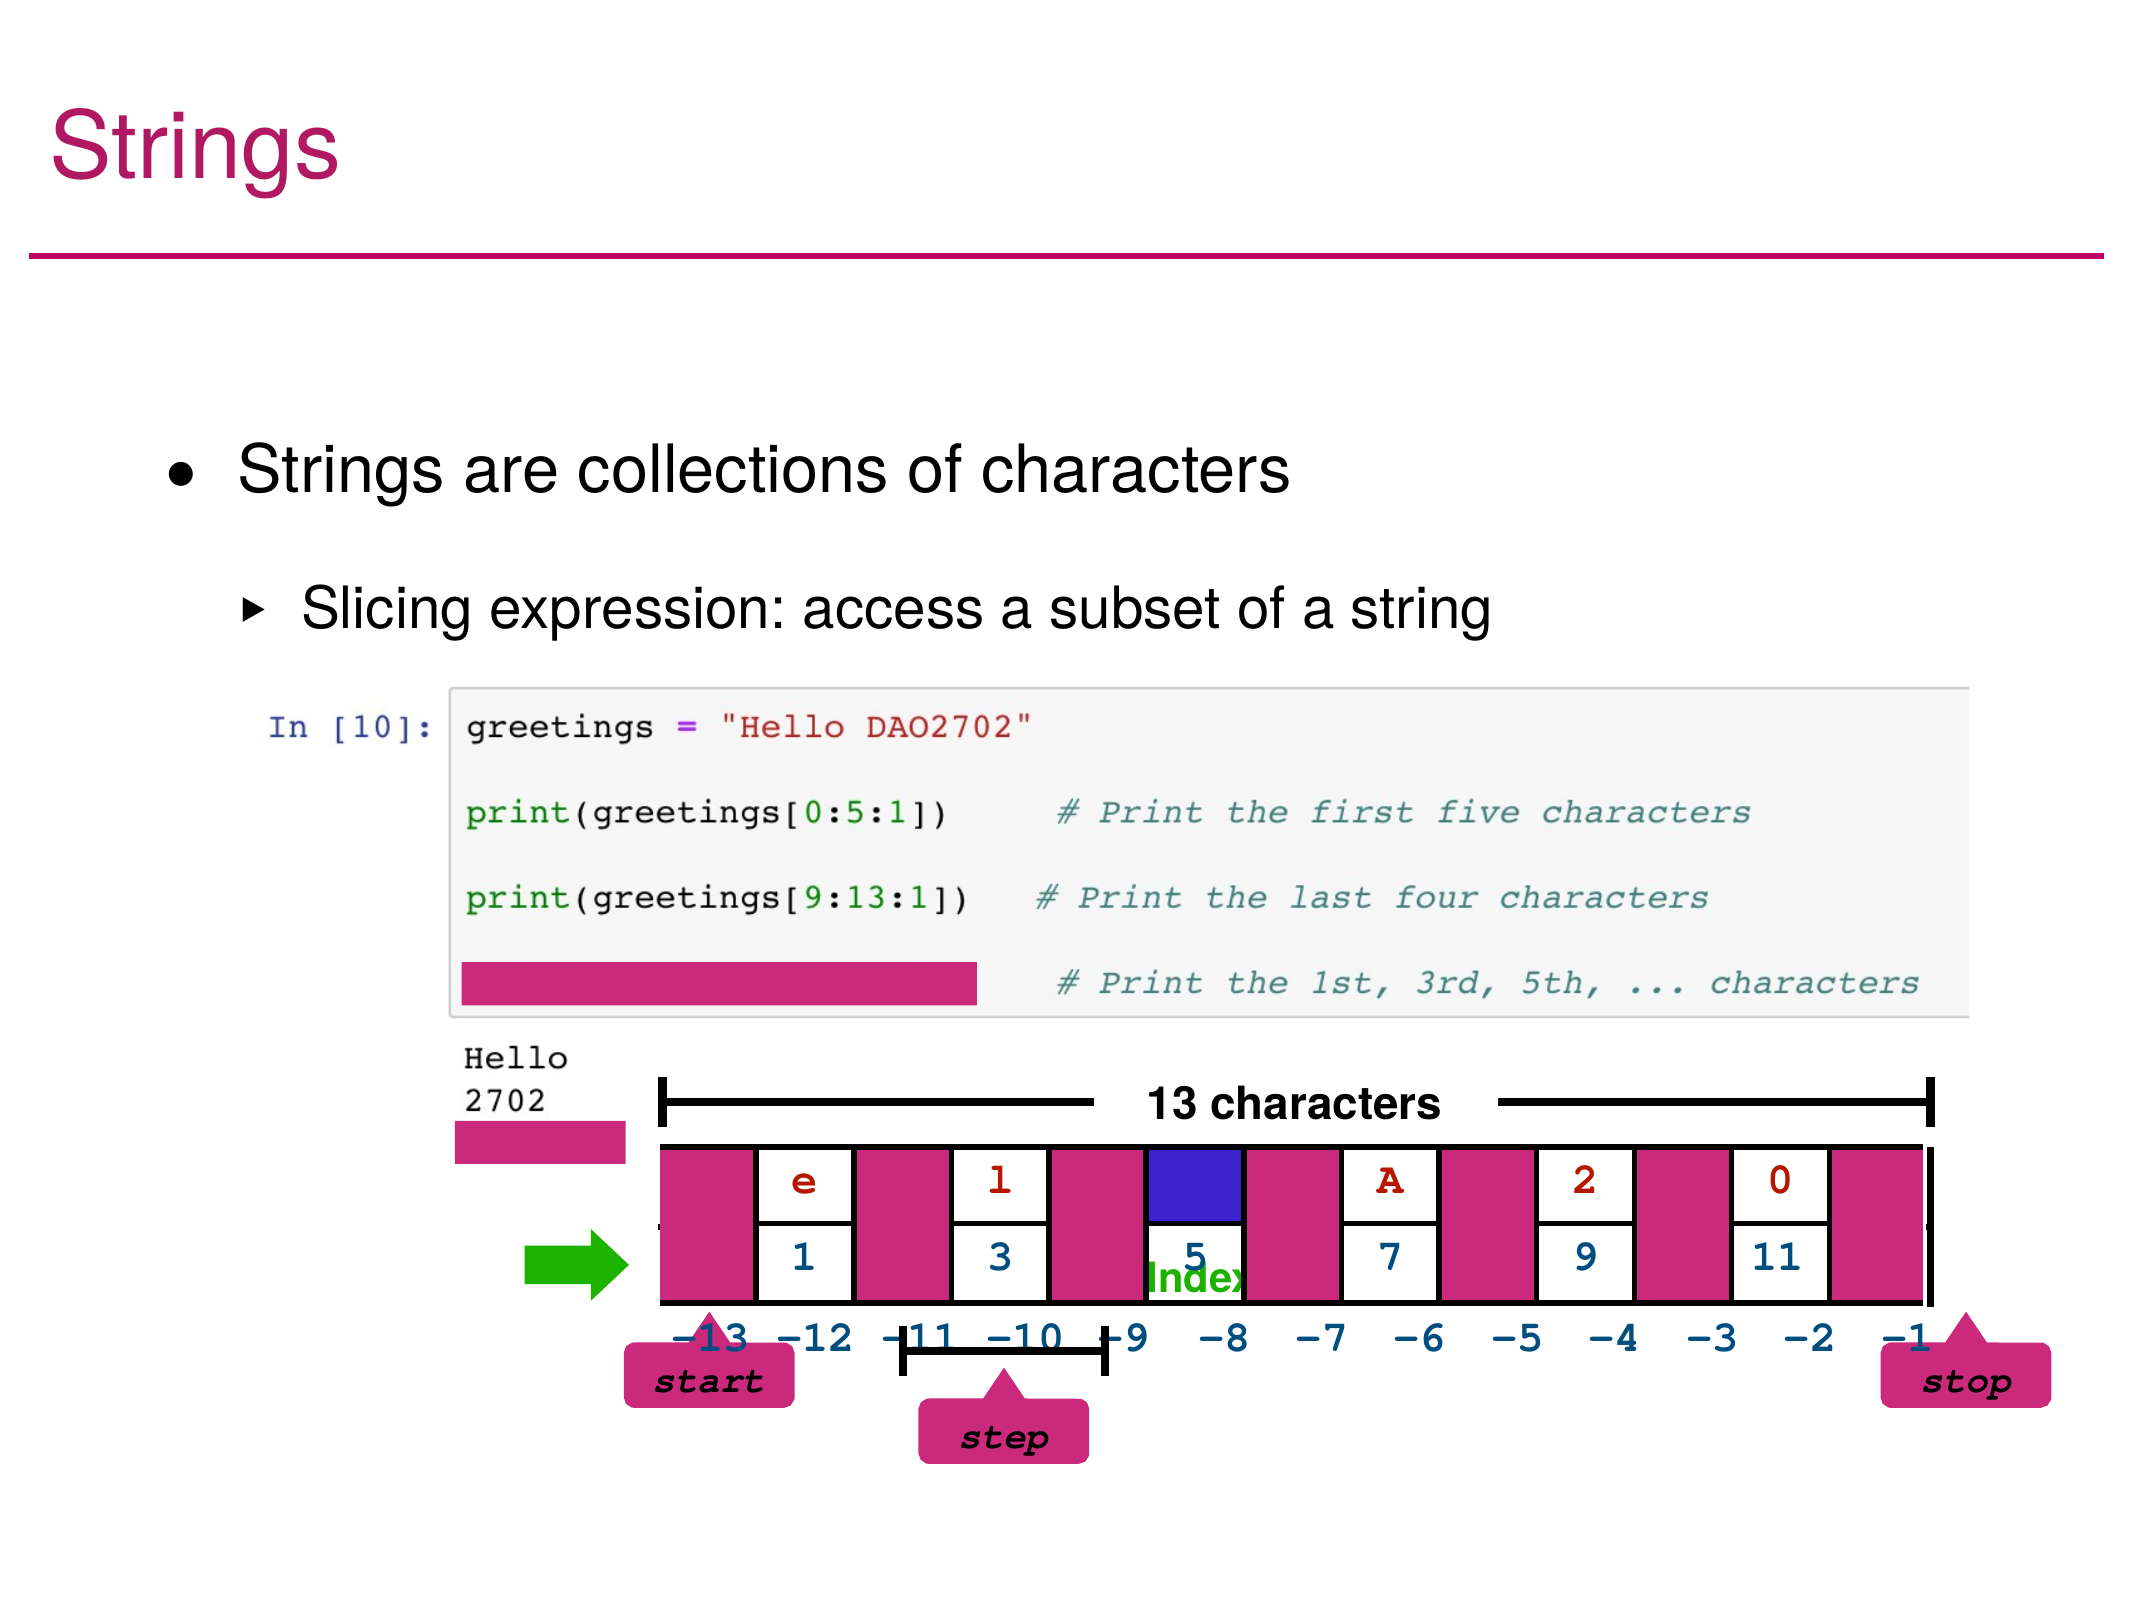

# Strings

Strings are collections of characters
Slicing expression: access a subset of a string

13 characters

Index

|  | e |  | l |  |  |  | A |  | 2 |  | 0 |  |
| --- | --- | --- | --- | --- | --- | --- | --- | --- | --- | --- | --- | --- |
|  | 1 |  | 3 |  | 5 |  | 7 |  | 9 |  | 11 |  |

H 0
l 2
o 4
D 6
O 8
7
10
2
12

-13 -12 -11 -10 -9	-8	-7	-6	-5	-4	-3	-2	-1

start
stop

step